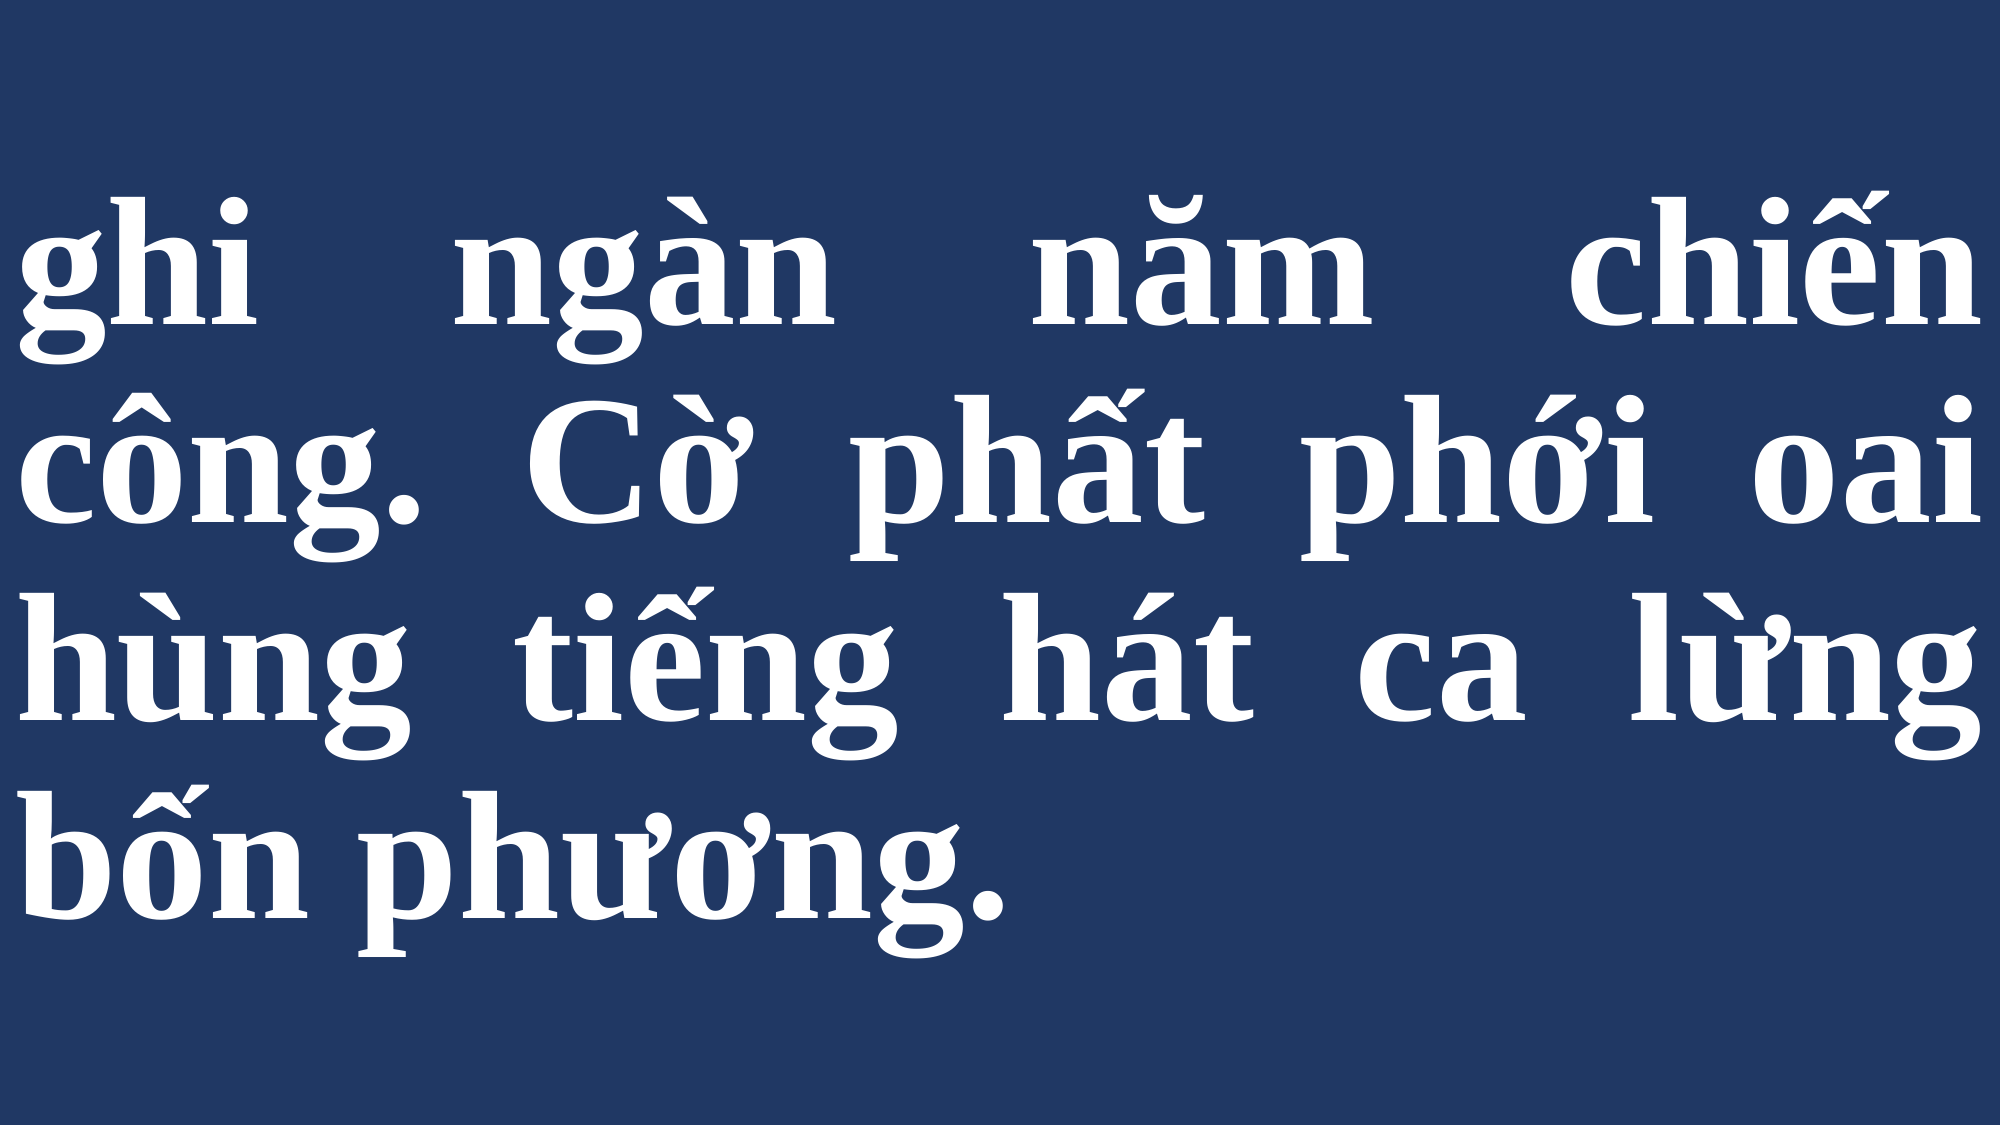

# ghi ngàn năm chiến công. Cờ phất phới oai hùng tiếng hát ca lừng bốn phương.